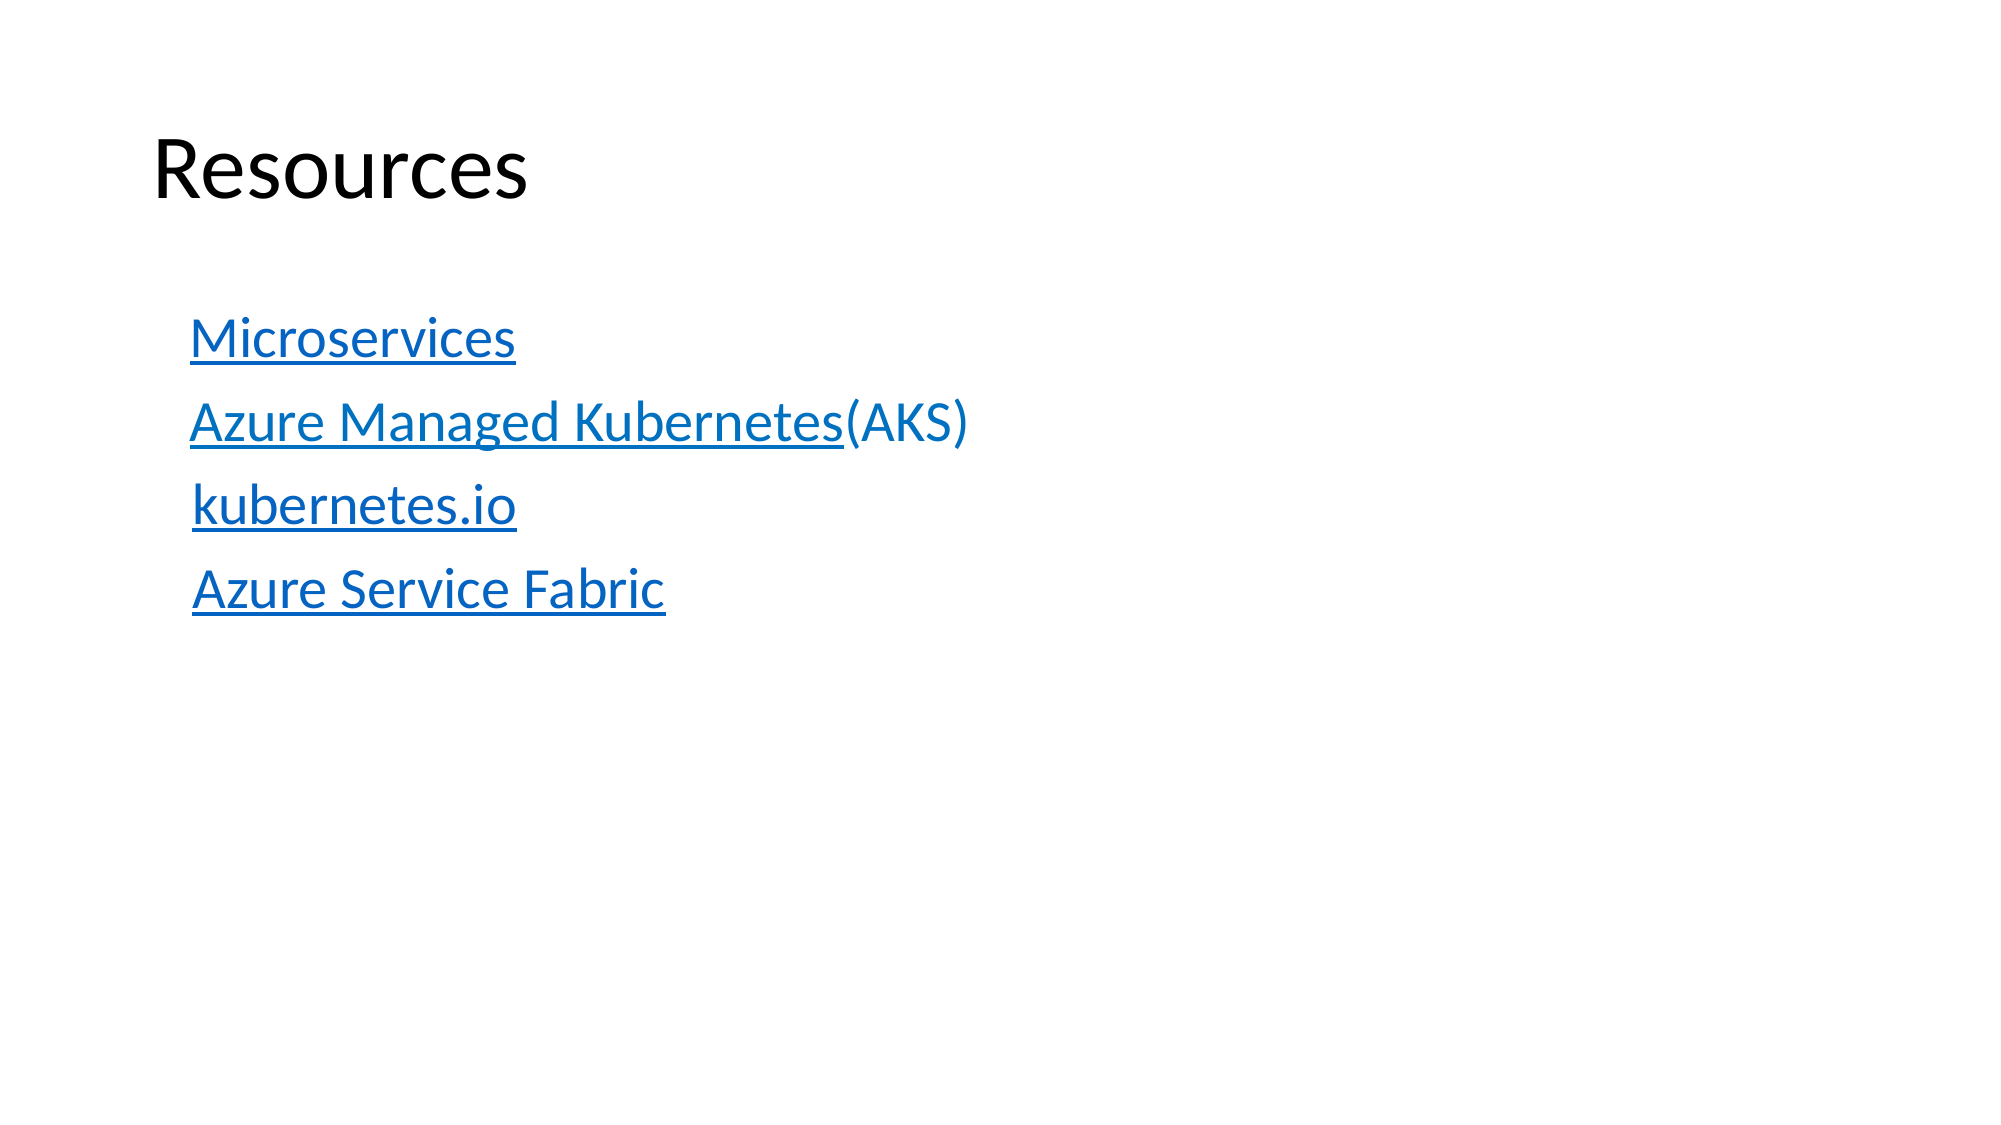

# Resources
Microservices
Azure Managed Kubernetes(AKS)
   kubernetes.io
   Azure Service Fabric